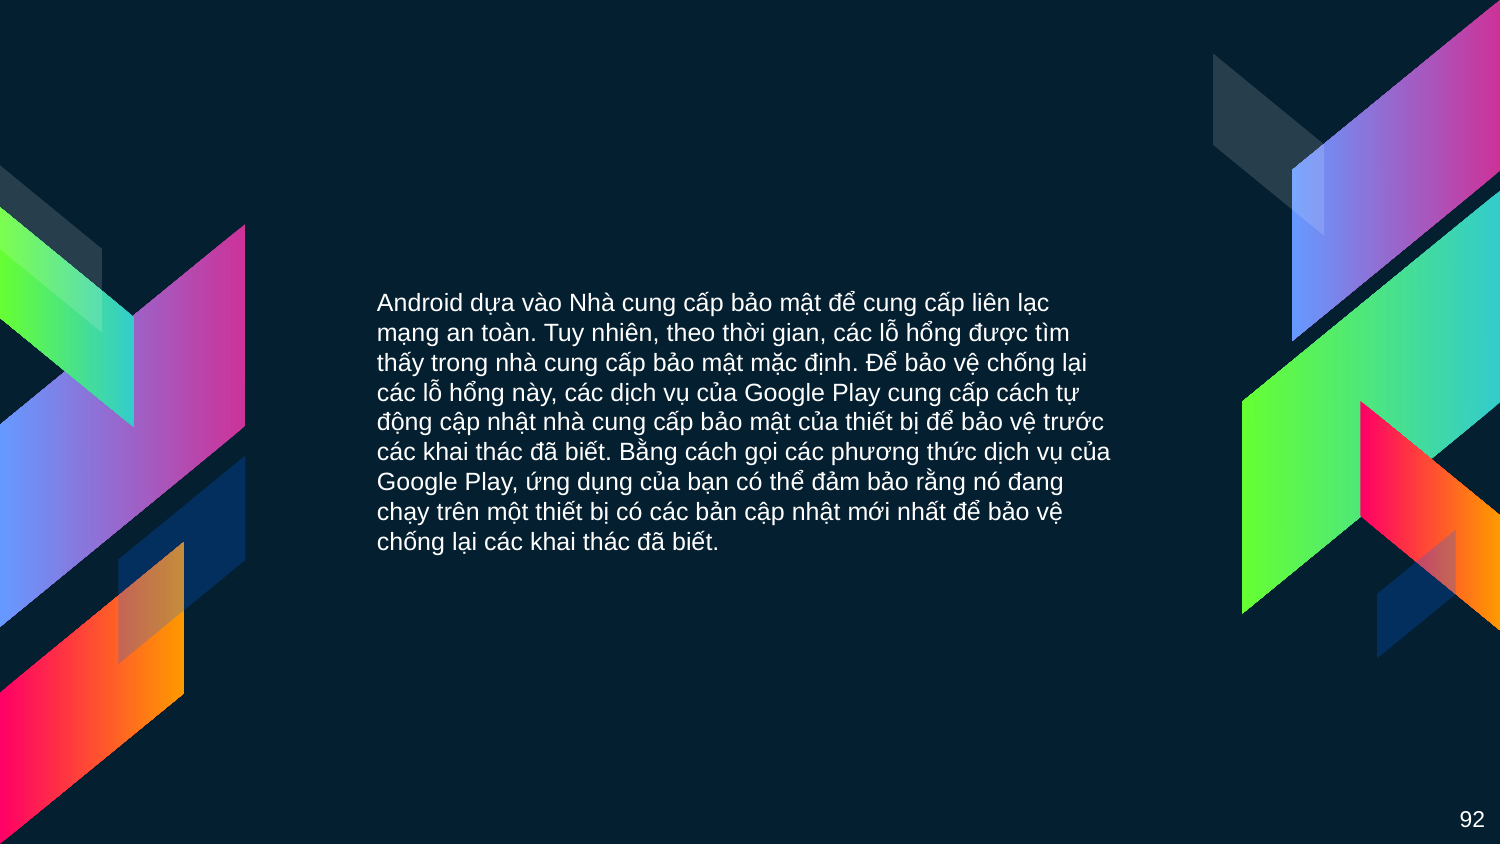

Android dựa vào Nhà cung cấp bảo mật để cung cấp liên lạc mạng an toàn. Tuy nhiên, theo thời gian, các lỗ hổng được tìm thấy trong nhà cung cấp bảo mật mặc định. Để bảo vệ chống lại các lỗ hổng này, các dịch vụ của Google Play cung cấp cách tự động cập nhật nhà cung cấp bảo mật của thiết bị để bảo vệ trước các khai thác đã biết. Bằng cách gọi các phương thức dịch vụ của Google Play, ứng dụng của bạn có thể đảm bảo rằng nó đang chạy trên một thiết bị có các bản cập nhật mới nhất để bảo vệ chống lại các khai thác đã biết.
92